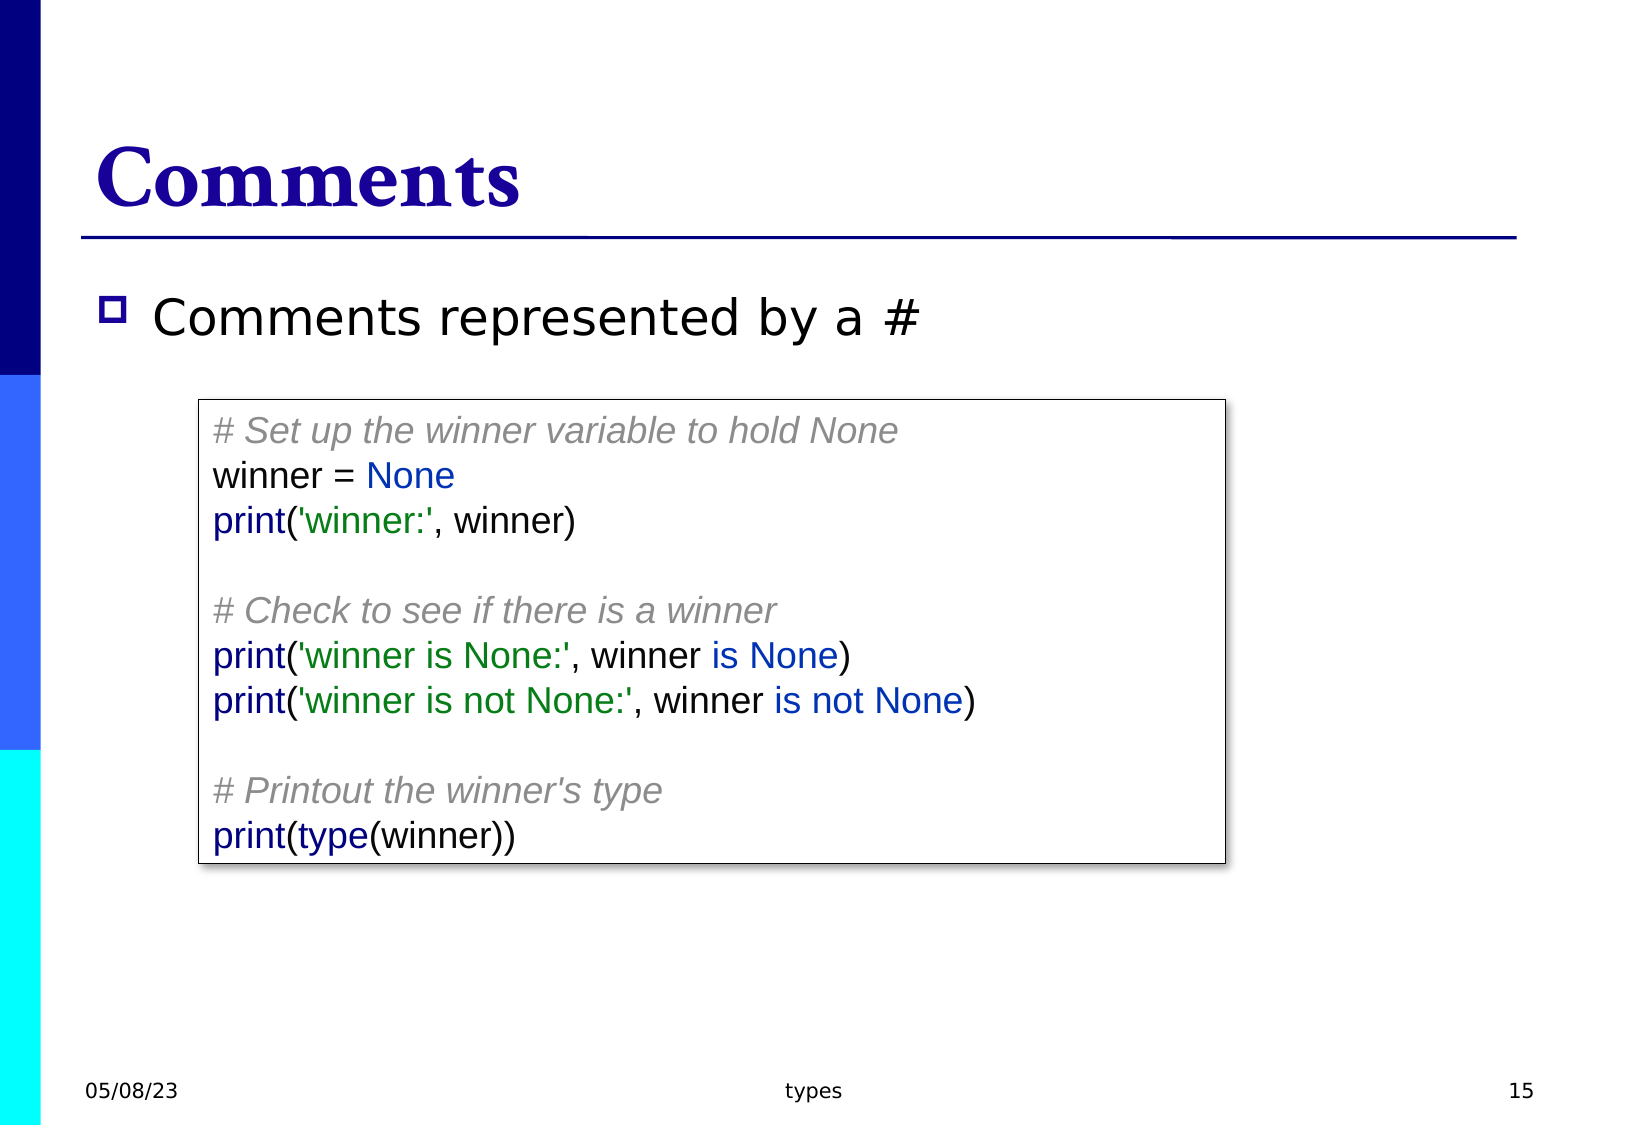

# Comments
Comments represented by a #
# Set up the winner variable to hold None winner = None print('winner:', winner)
# Check to see if there is a winner
print('winner is None:', winner is None)
print('winner is not None:', winner is not None)
# Printout the winner's type
print(type(winner))
05/08/23
types
15